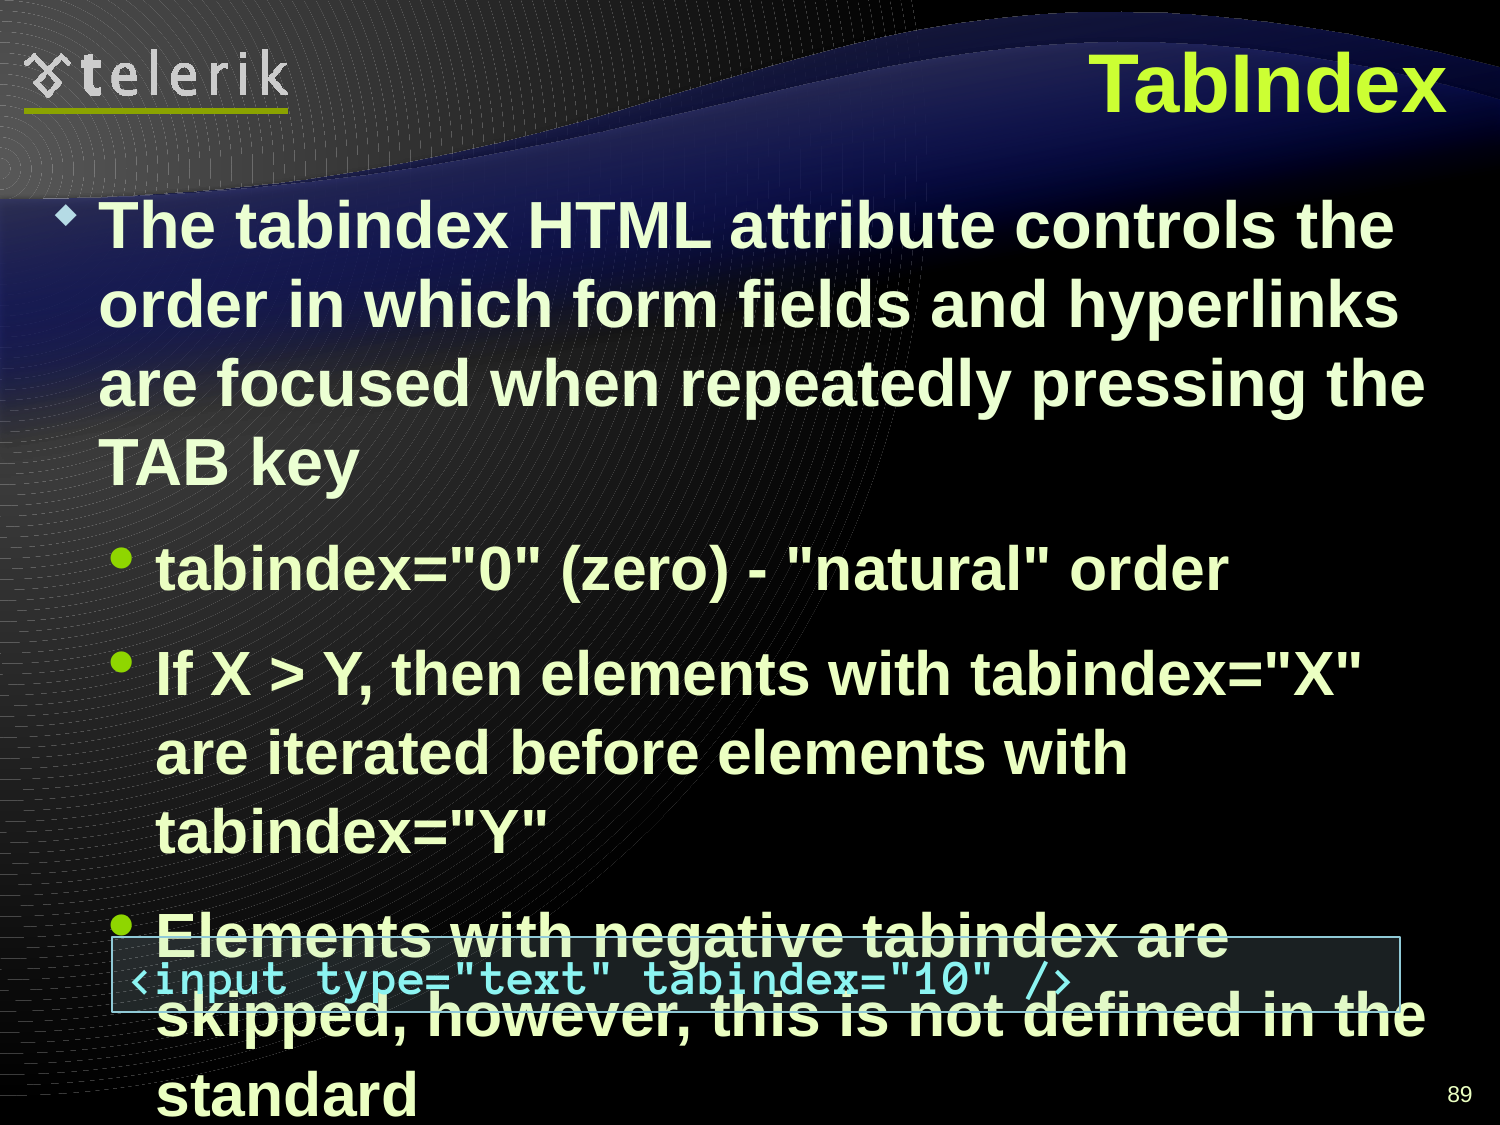

# TabIndex
The tabindex HTML attribute controls the order in which form fields and hyperlinks are focused when repeatedly pressing the TAB key
tabindex="0" (zero) - "natural" order
If X > Y, then elements with tabindex="X" are iterated before elements with tabindex="Y"
Elements with negative tabindex are skipped, however, this is not defined in the standard

<input type="text" tabindex="10" />
89